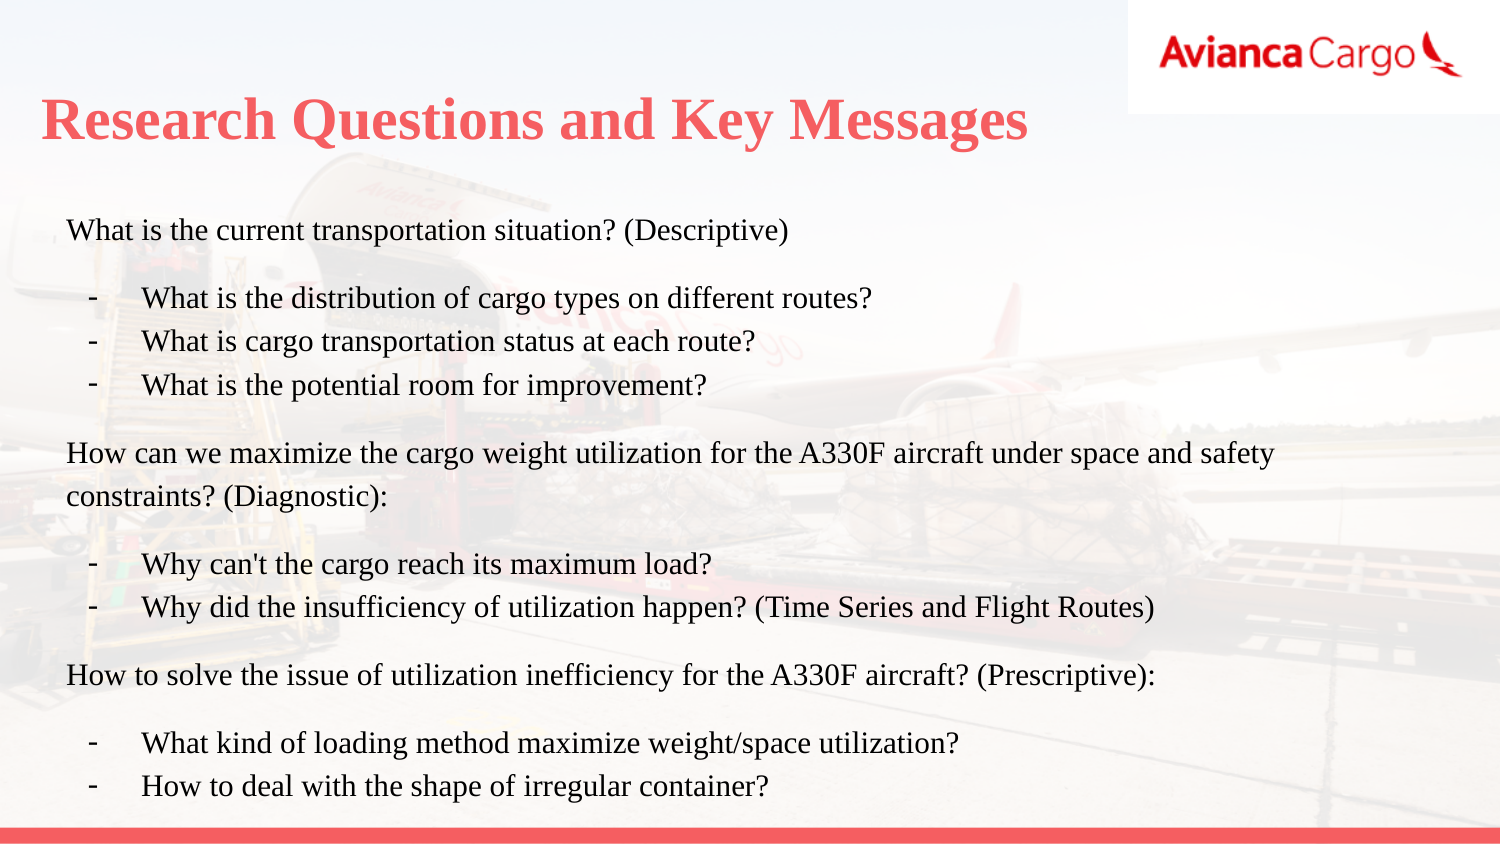

# Research Questions and Key Messages
What is the current transportation situation? (Descriptive)
What is the distribution of cargo types on different routes?
What is cargo transportation status at each route?
What is the potential room for improvement?
How can we maximize the cargo weight utilization for the A330F aircraft under space and safety constraints? (Diagnostic):
Why can't the cargo reach its maximum load?
Why did the insufficiency of utilization happen? (Time Series and Flight Routes)
How to solve the issue of utilization inefficiency for the A330F aircraft? (Prescriptive):
What kind of loading method maximize weight/space utilization?
How to deal with the shape of irregular container?